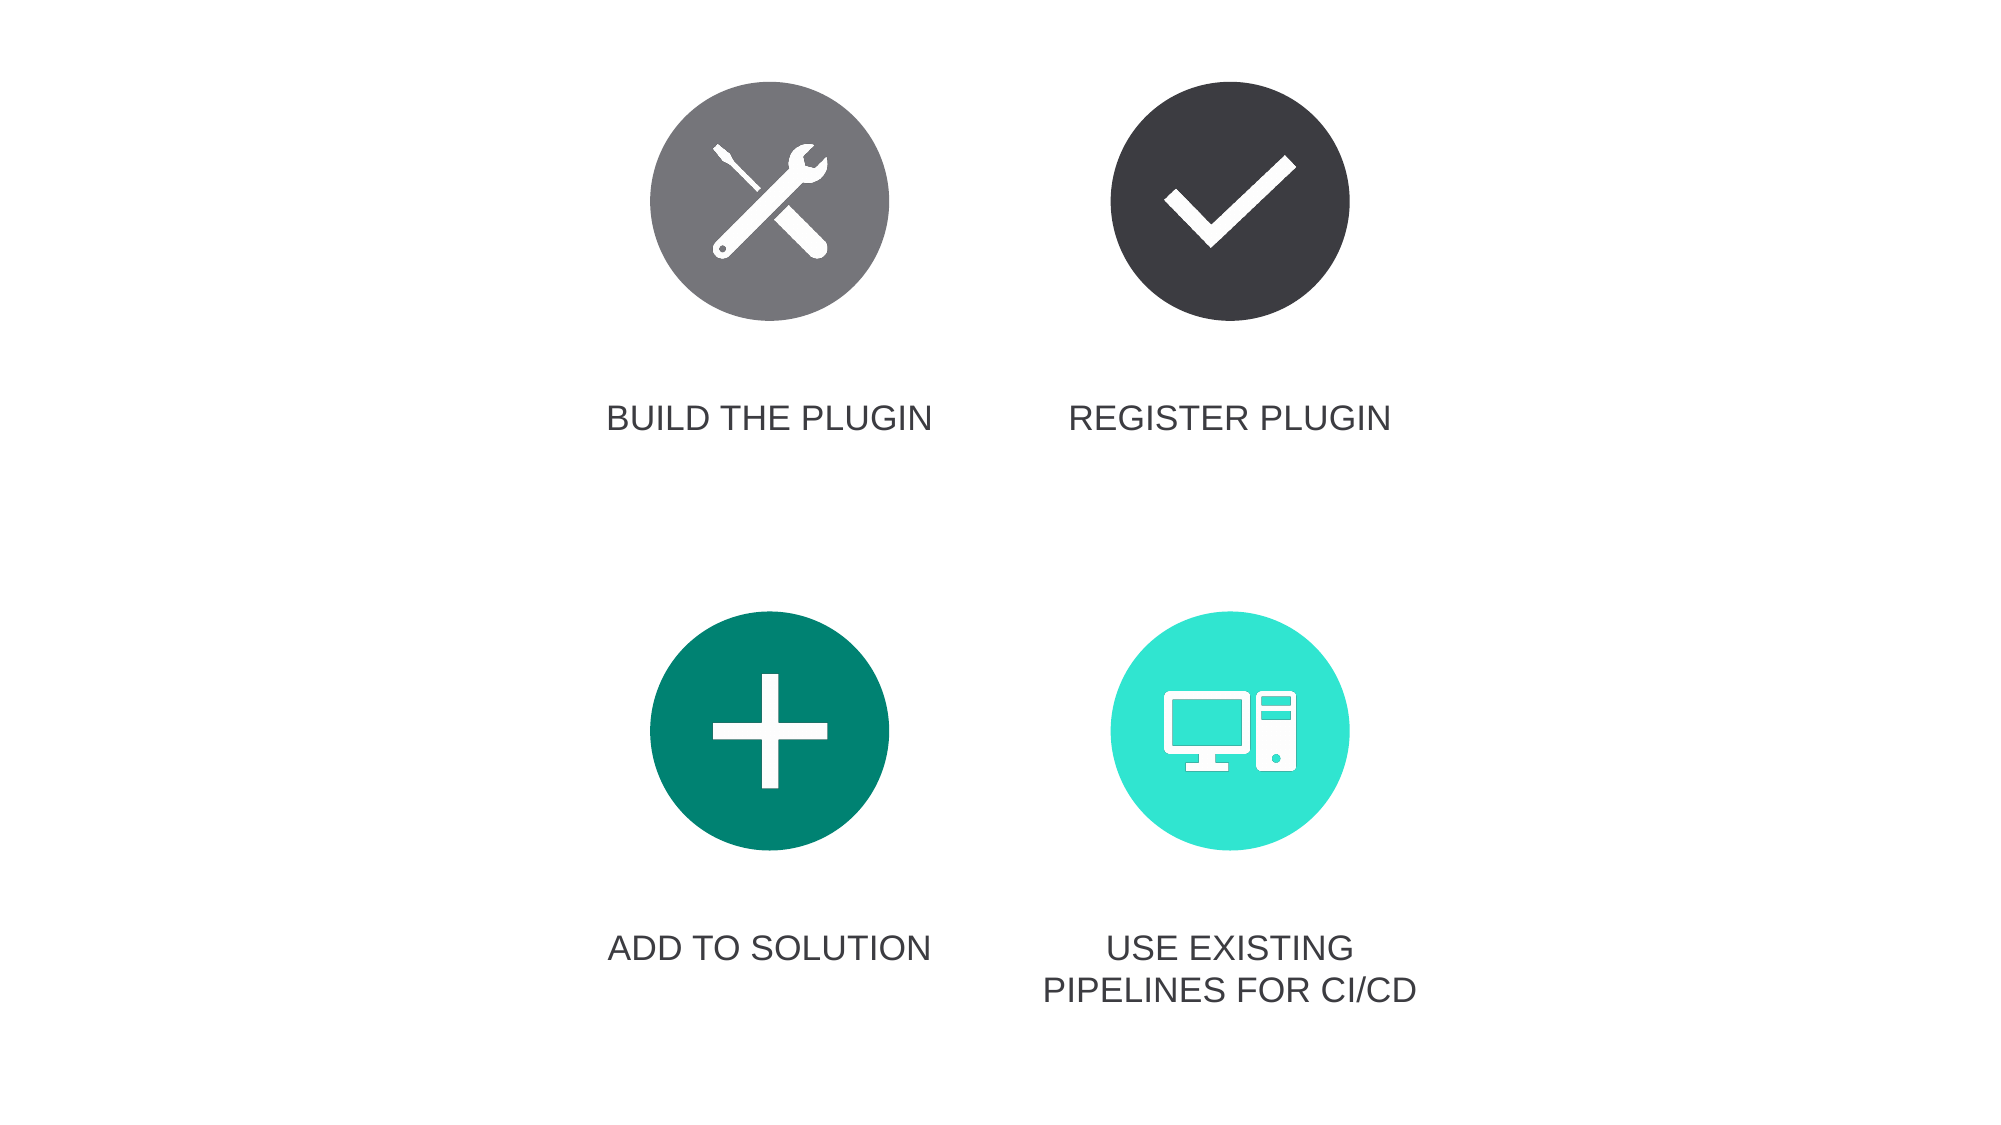

Build the plugin
Register plugin
Add to solution
Use existing pipelines for CI/CD
# CLI Option 1